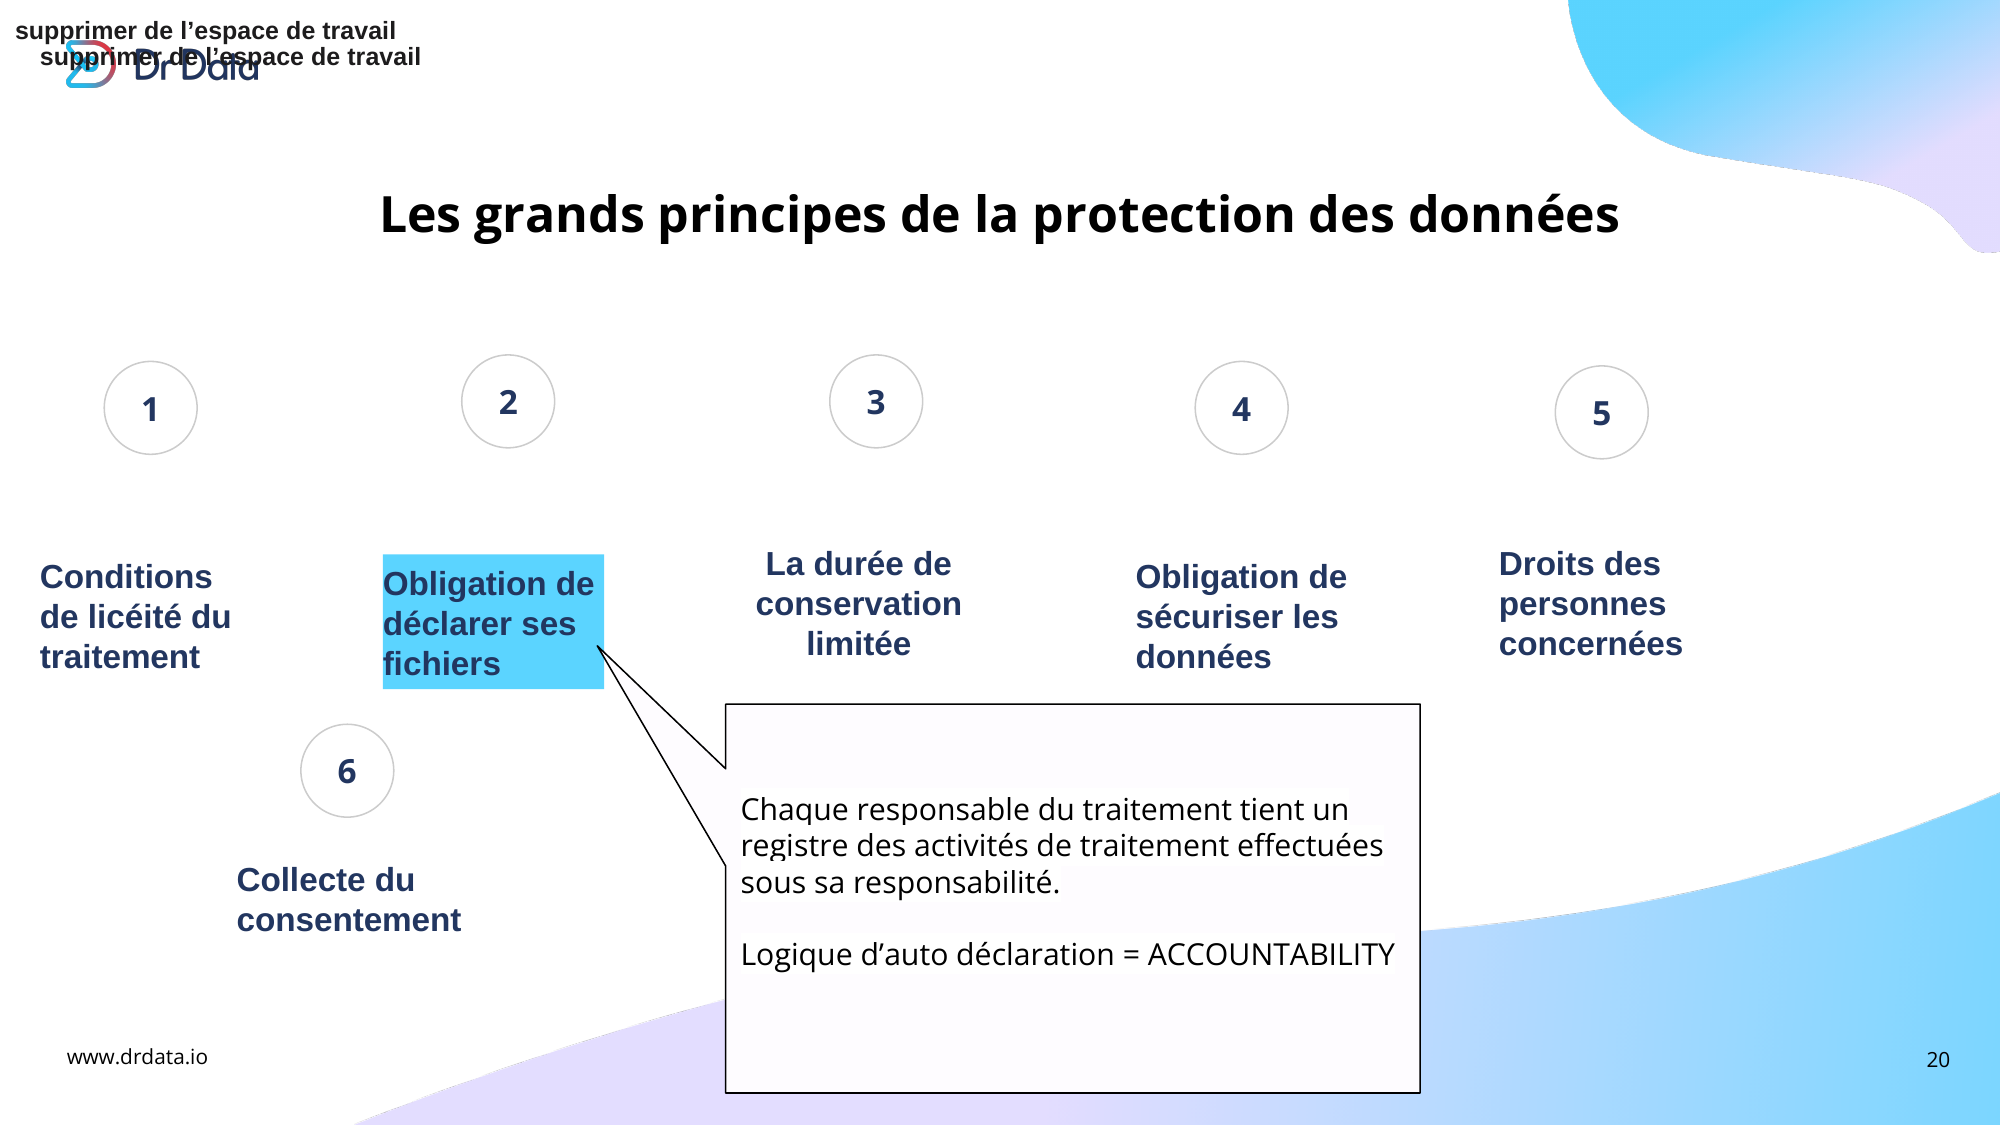

supprimer de l’espace de travail
supprimer de l’espace de travail
# Les grands principes de la protection des données
2
3
1
4
5
La durée de conservation limitée
Droits des personnes concernées
Conditions de licéité du traitement
Obligation de sécuriser les données
Obligation de déclarer ses fichiers
Chaque responsable du traitement tient un registre des activités de traitement effectuées sous sa responsabilité.
Logique d’auto déclaration = ACCOUNTABILITY

6
Collecte du consentement
20